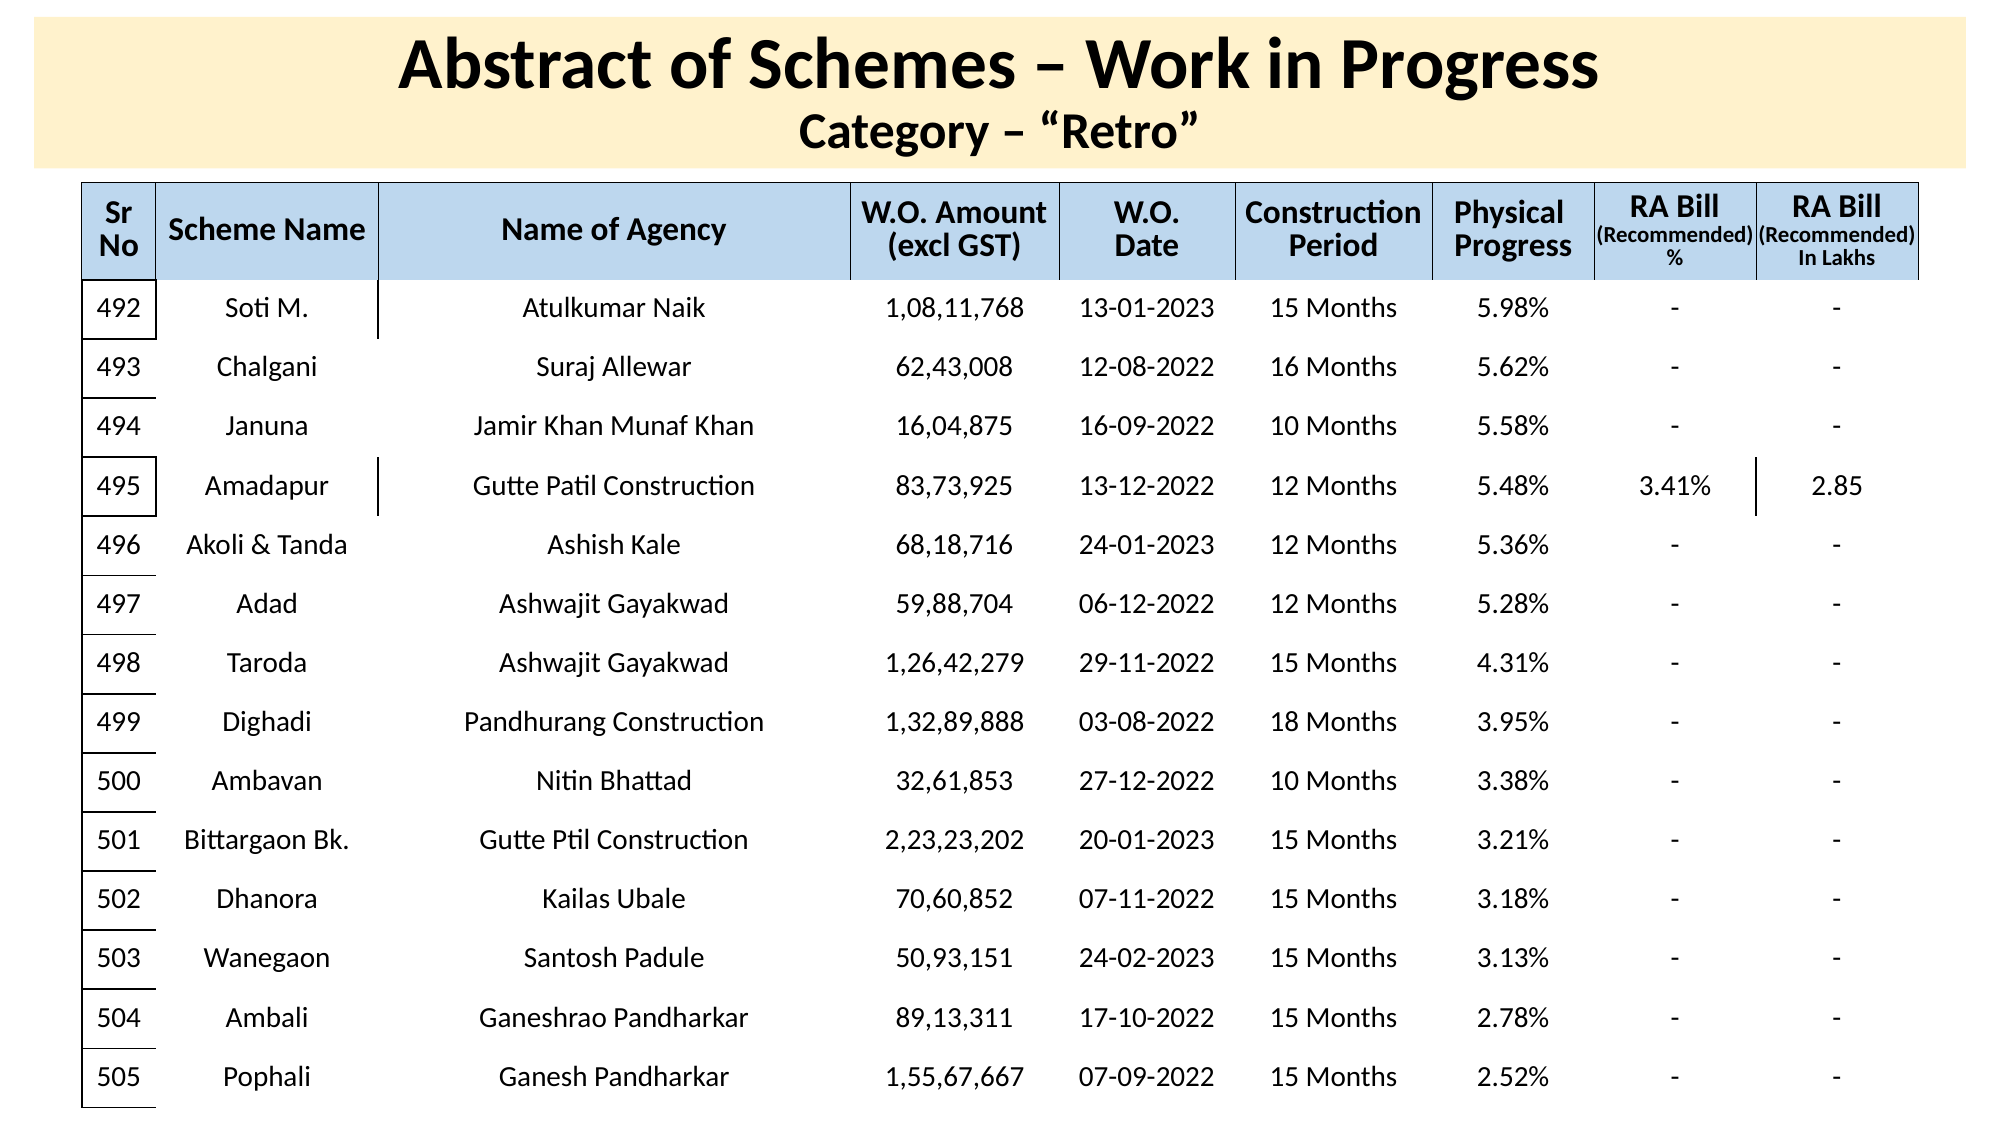

# Abstract of Schemes – Work in Progress Category – “Retro”
| Sr No | Scheme Name | Name of Agency | W.O. Amount (excl GST) | W.O. Date | Construction Period | Physical Progress | RA Bill (Recommended) % | RA Bill (Recommended) In Lakhs |
| --- | --- | --- | --- | --- | --- | --- | --- | --- |
| 492 | Soti M. | Atulkumar Naik | 1,08,11,768 | 13-01-2023 | 15 Months | 5.98% | - | - |
| --- | --- | --- | --- | --- | --- | --- | --- | --- |
| 493 | Chalgani | Suraj Allewar | 62,43,008 | 12-08-2022 | 16 Months | 5.62% | - | - |
| 494 | Januna | Jamir Khan Munaf Khan | 16,04,875 | 16-09-2022 | 10 Months | 5.58% | - | - |
| 495 | Amadapur | Gutte Patil Construction | 83,73,925 | 13-12-2022 | 12 Months | 5.48% | 3.41% | 2.85 |
| 496 | Akoli & Tanda | Ashish Kale | 68,18,716 | 24-01-2023 | 12 Months | 5.36% | - | - |
| 497 | Adad | Ashwajit Gayakwad | 59,88,704 | 06-12-2022 | 12 Months | 5.28% | - | - |
| 498 | Taroda | Ashwajit Gayakwad | 1,26,42,279 | 29-11-2022 | 15 Months | 4.31% | - | - |
| 499 | Dighadi | Pandhurang Construction | 1,32,89,888 | 03-08-2022 | 18 Months | 3.95% | - | - |
| 500 | Ambavan | Nitin Bhattad | 32,61,853 | 27-12-2022 | 10 Months | 3.38% | - | - |
| 501 | Bittargaon Bk. | Gutte Ptil Construction | 2,23,23,202 | 20-01-2023 | 15 Months | 3.21% | - | - |
| 502 | Dhanora | Kailas Ubale | 70,60,852 | 07-11-2022 | 15 Months | 3.18% | - | - |
| 503 | Wanegaon | Santosh Padule | 50,93,151 | 24-02-2023 | 15 Months | 3.13% | - | - |
| 504 | Ambali | Ganeshrao Pandharkar | 89,13,311 | 17-10-2022 | 15 Months | 2.78% | - | - |
| 505 | Pophali | Ganesh Pandharkar | 1,55,67,667 | 07-09-2022 | 15 Months | 2.52% | - | - |